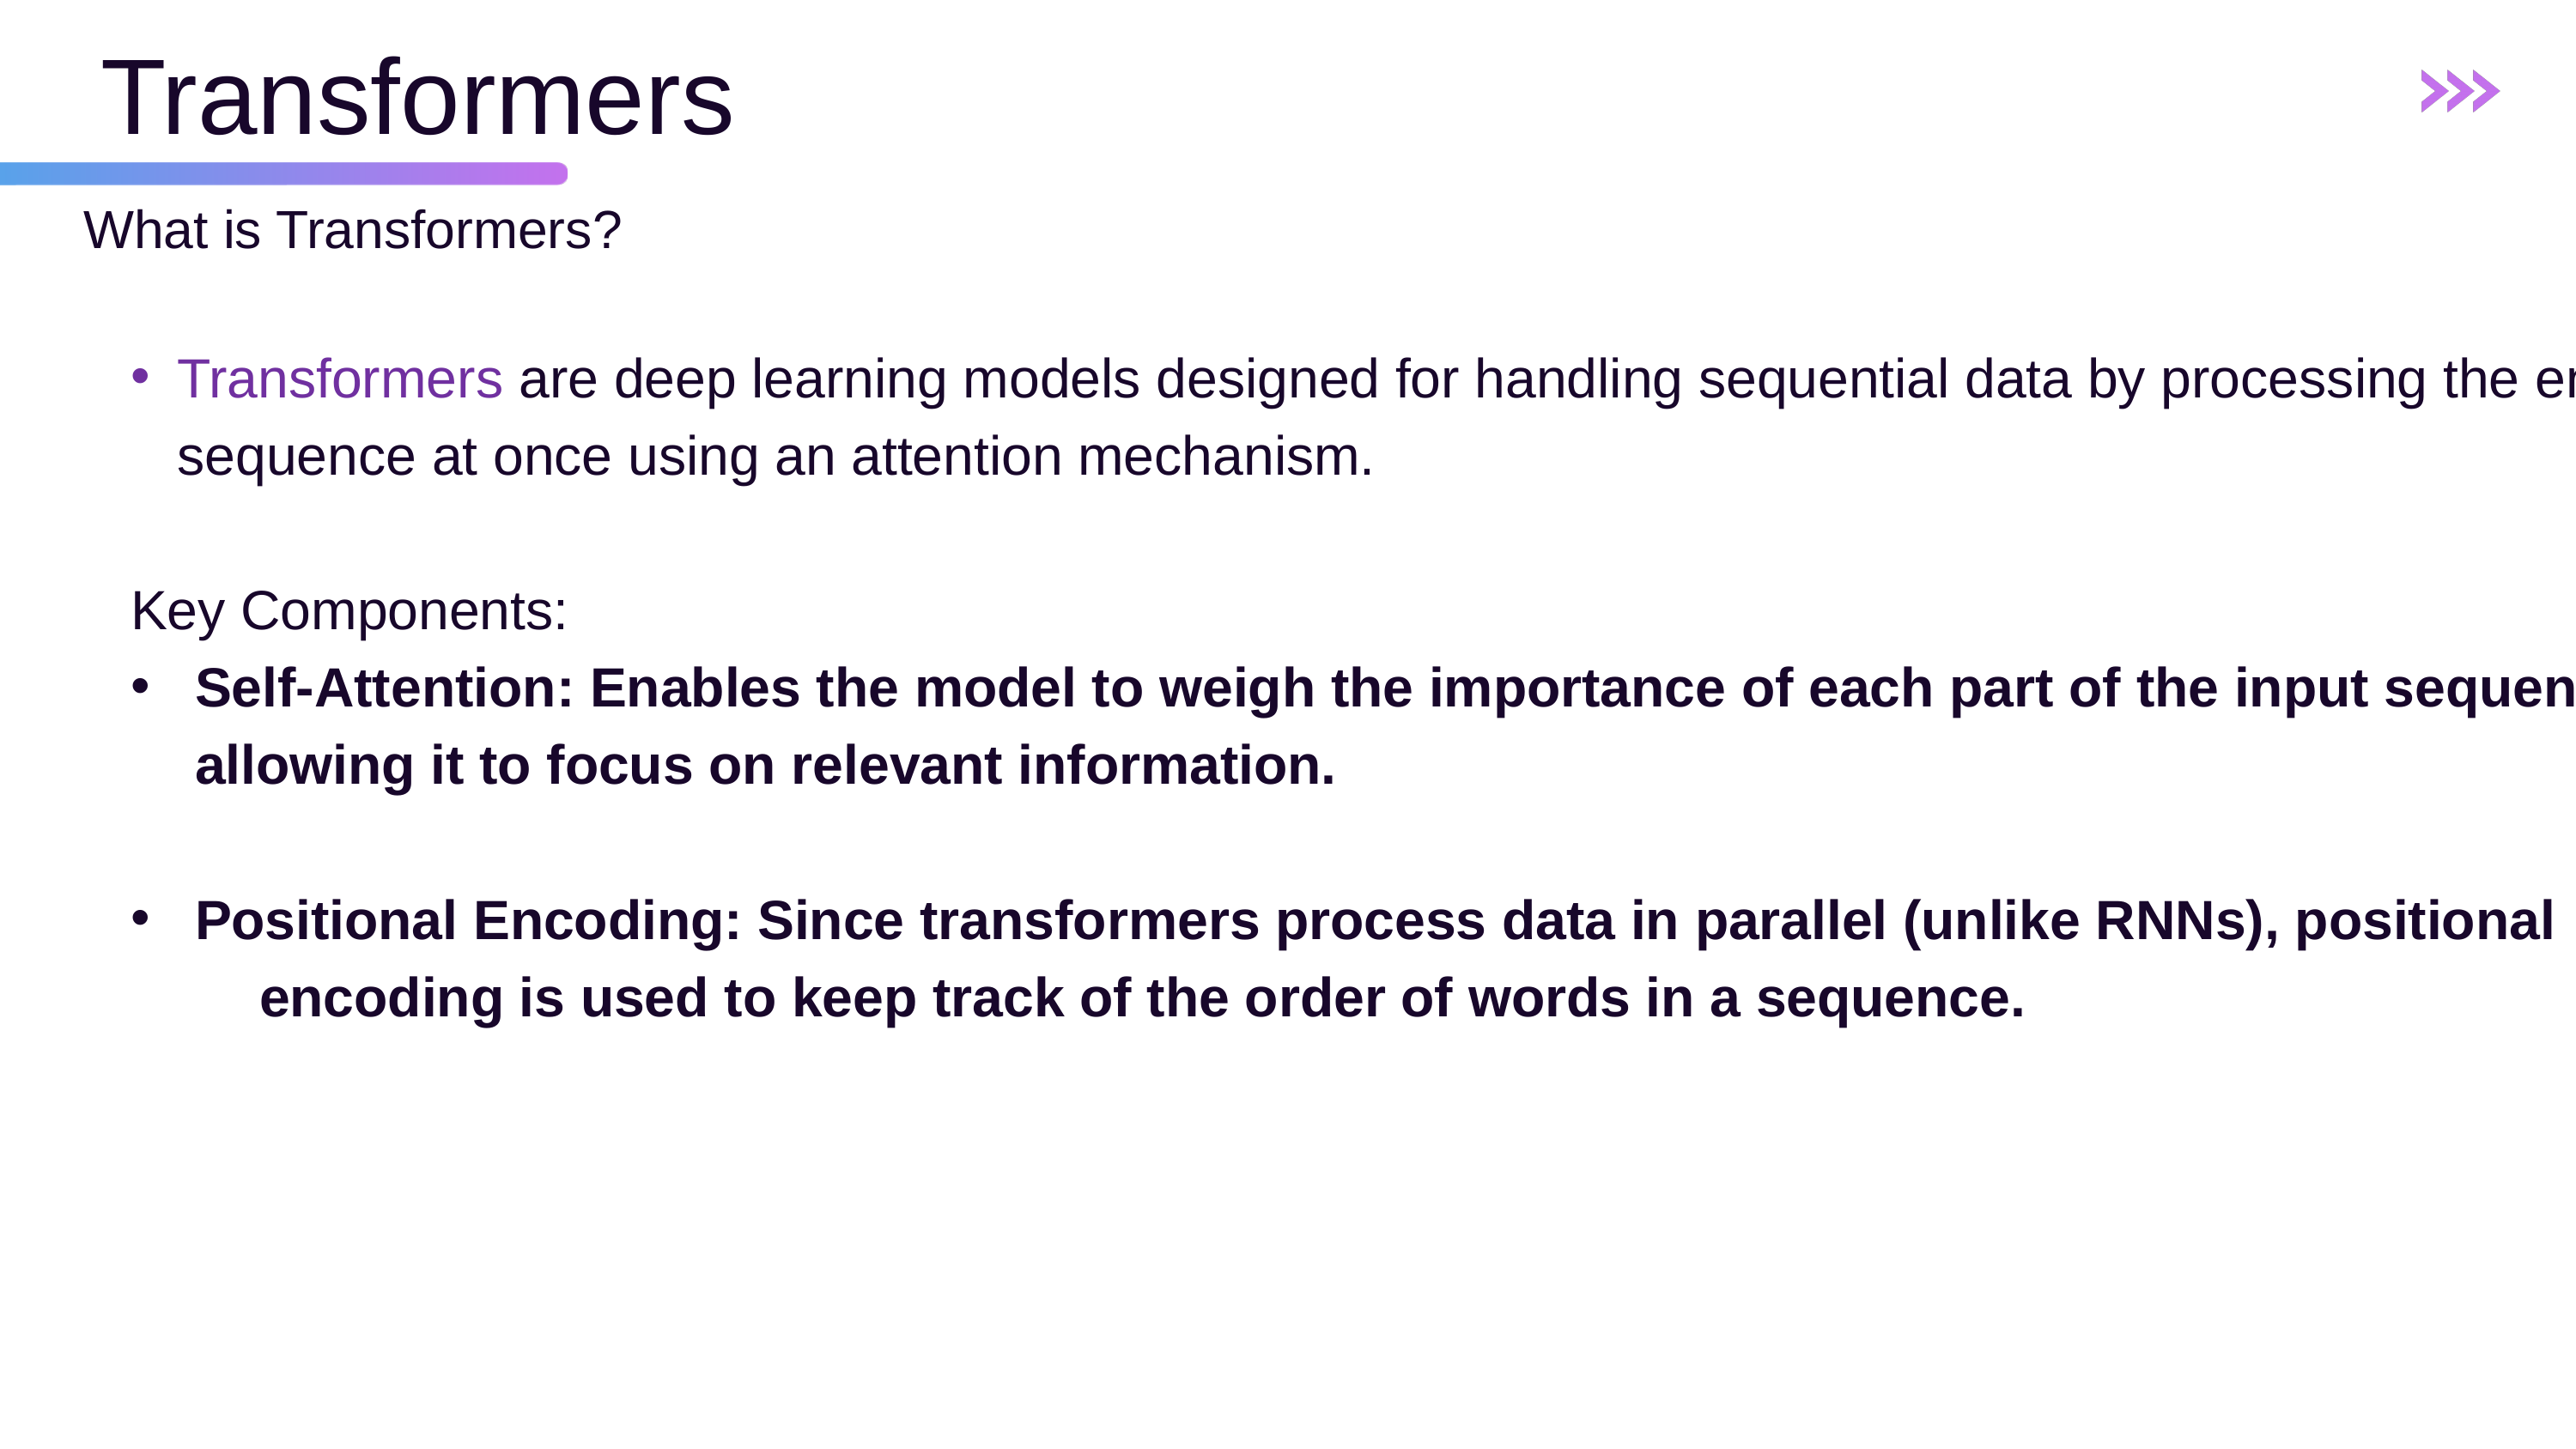

Transformers

What is Transformers?
Transformers are deep learning models designed for handling sequential data by processing the entire sequence at once using an attention mechanism.

Key Components:
Self-Attention: Enables the model to weigh the importance of each part of the input sequence, allowing it to focus on relevant information.

Positional Encoding: Since transformers process data in parallel (unlike RNNs), positional
	encoding is used to keep track of the order of words in a sequence.
MISSION